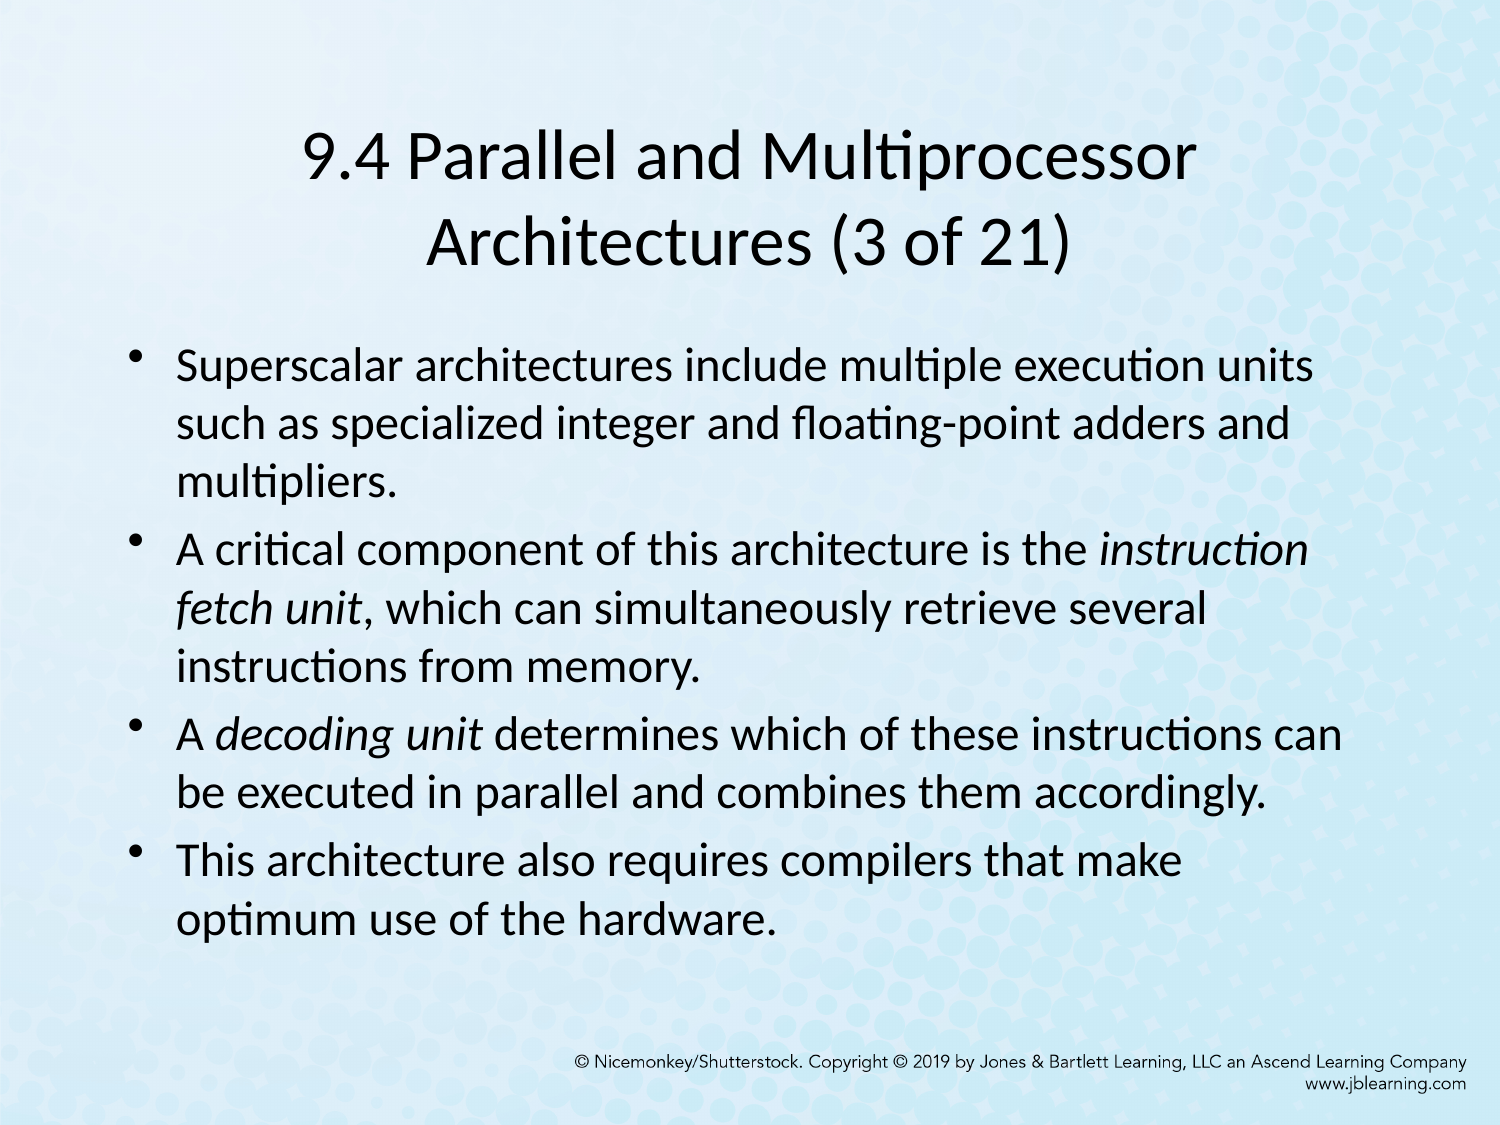

# 9.4 Parallel and Multiprocessor Architectures (3 of 21)
Superscalar architectures include multiple execution units such as specialized integer and floating-point adders and multipliers.
A critical component of this architecture is the instruction fetch unit, which can simultaneously retrieve several instructions from memory.
A decoding unit determines which of these instructions can be executed in parallel and combines them accordingly.
This architecture also requires compilers that make optimum use of the hardware.